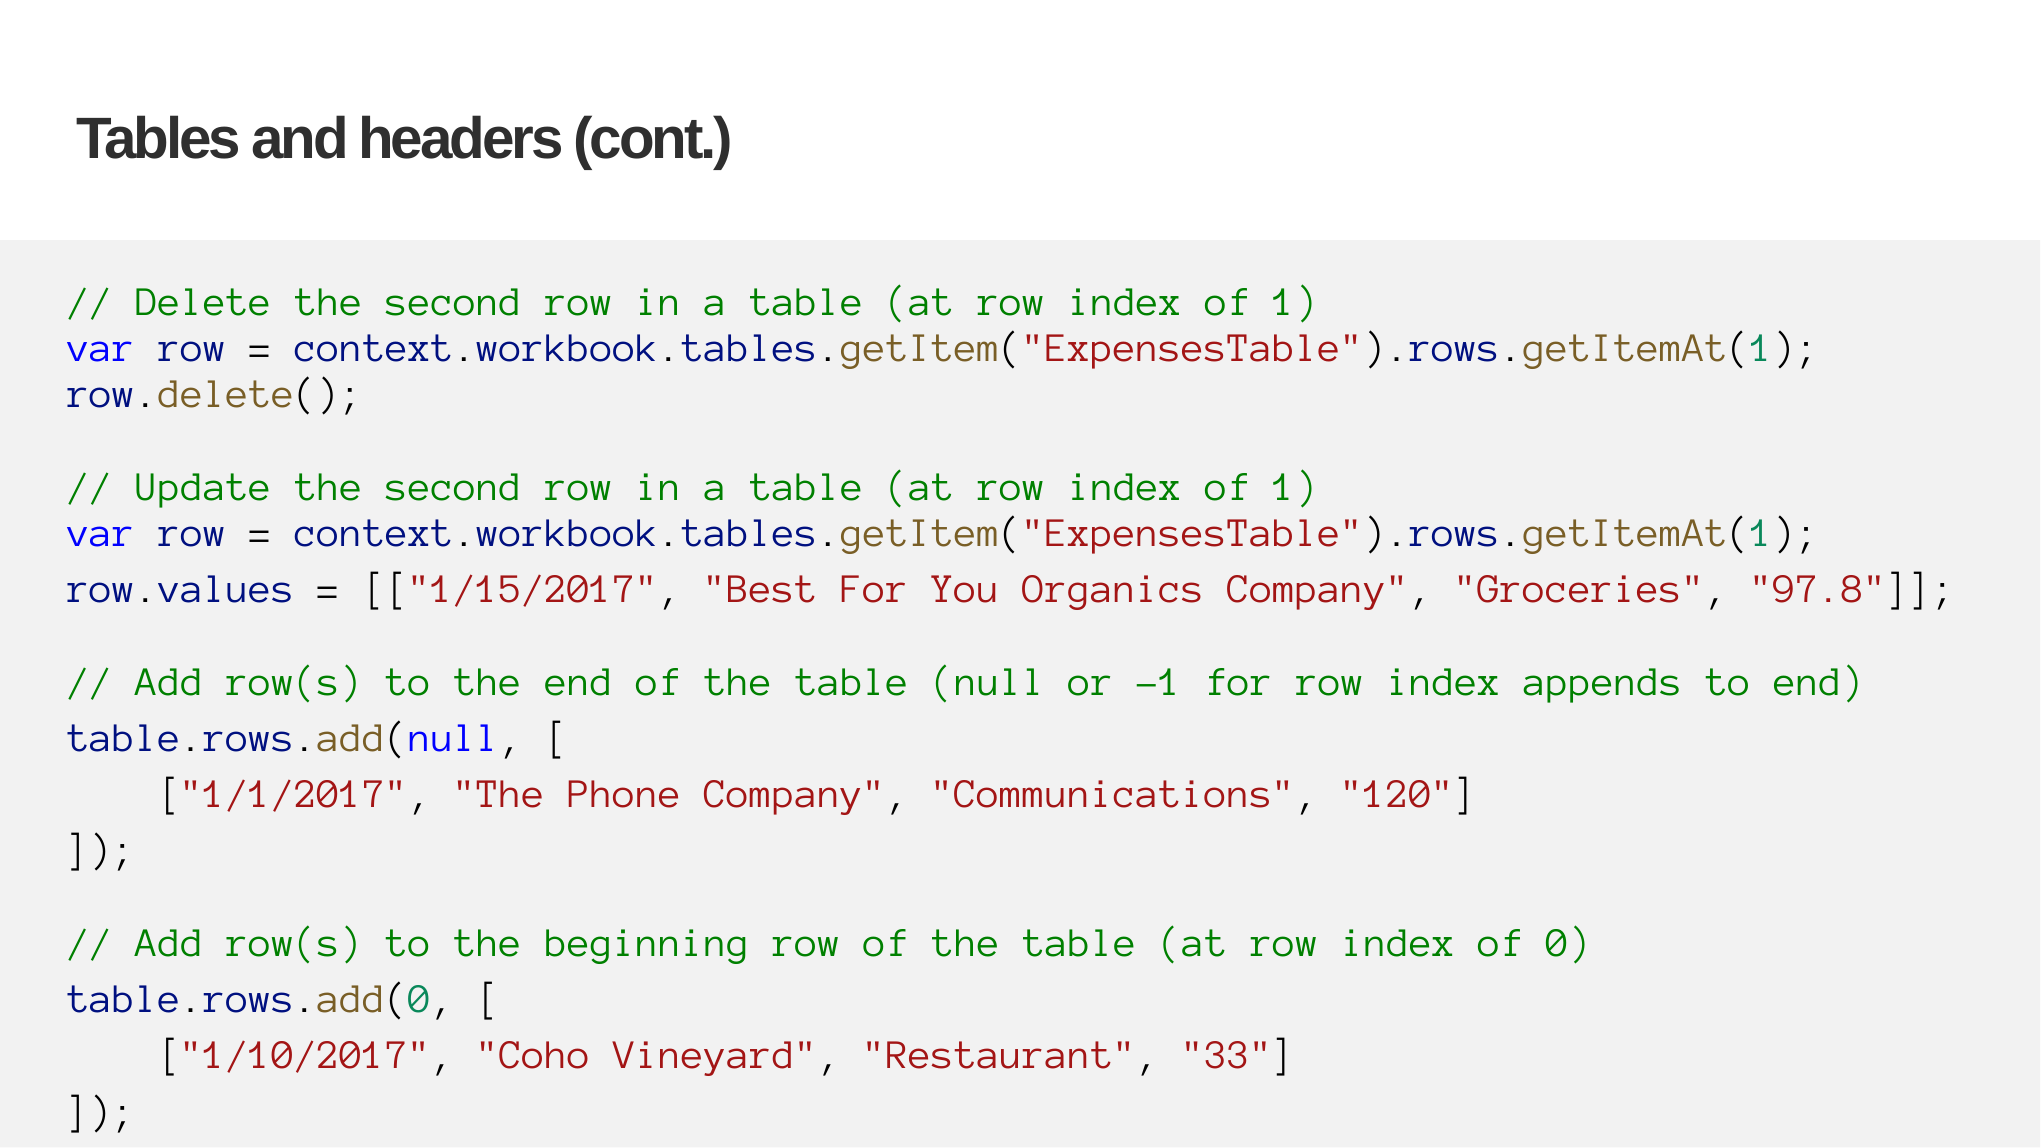

# Tables and headers (cont.)

// Delete the second row in a table (at row index of 1)
var row = context.workbook.tables.getItem("ExpensesTable").rows.getItemAt(1);
row.delete();

// Update the second row in a table (at row index of 1)
var row = context.workbook.tables.getItem("ExpensesTable").rows.getItemAt(1);
row.values = [["1/15/2017", "Best For You Organics Company", "Groceries", "97.8"]];

// Add row(s) to the end of the table (null or -1 for row index appends to end)
table.rows.add(null, [
    ["1/1/2017", "The Phone Company", "Communications", "120"]
]);

// Add row(s) to the beginning row of the table (at row index of 0)
table.rows.add(0, [
    ["1/10/2017", "Coho Vineyard", "Restaurant", "33"]
]);